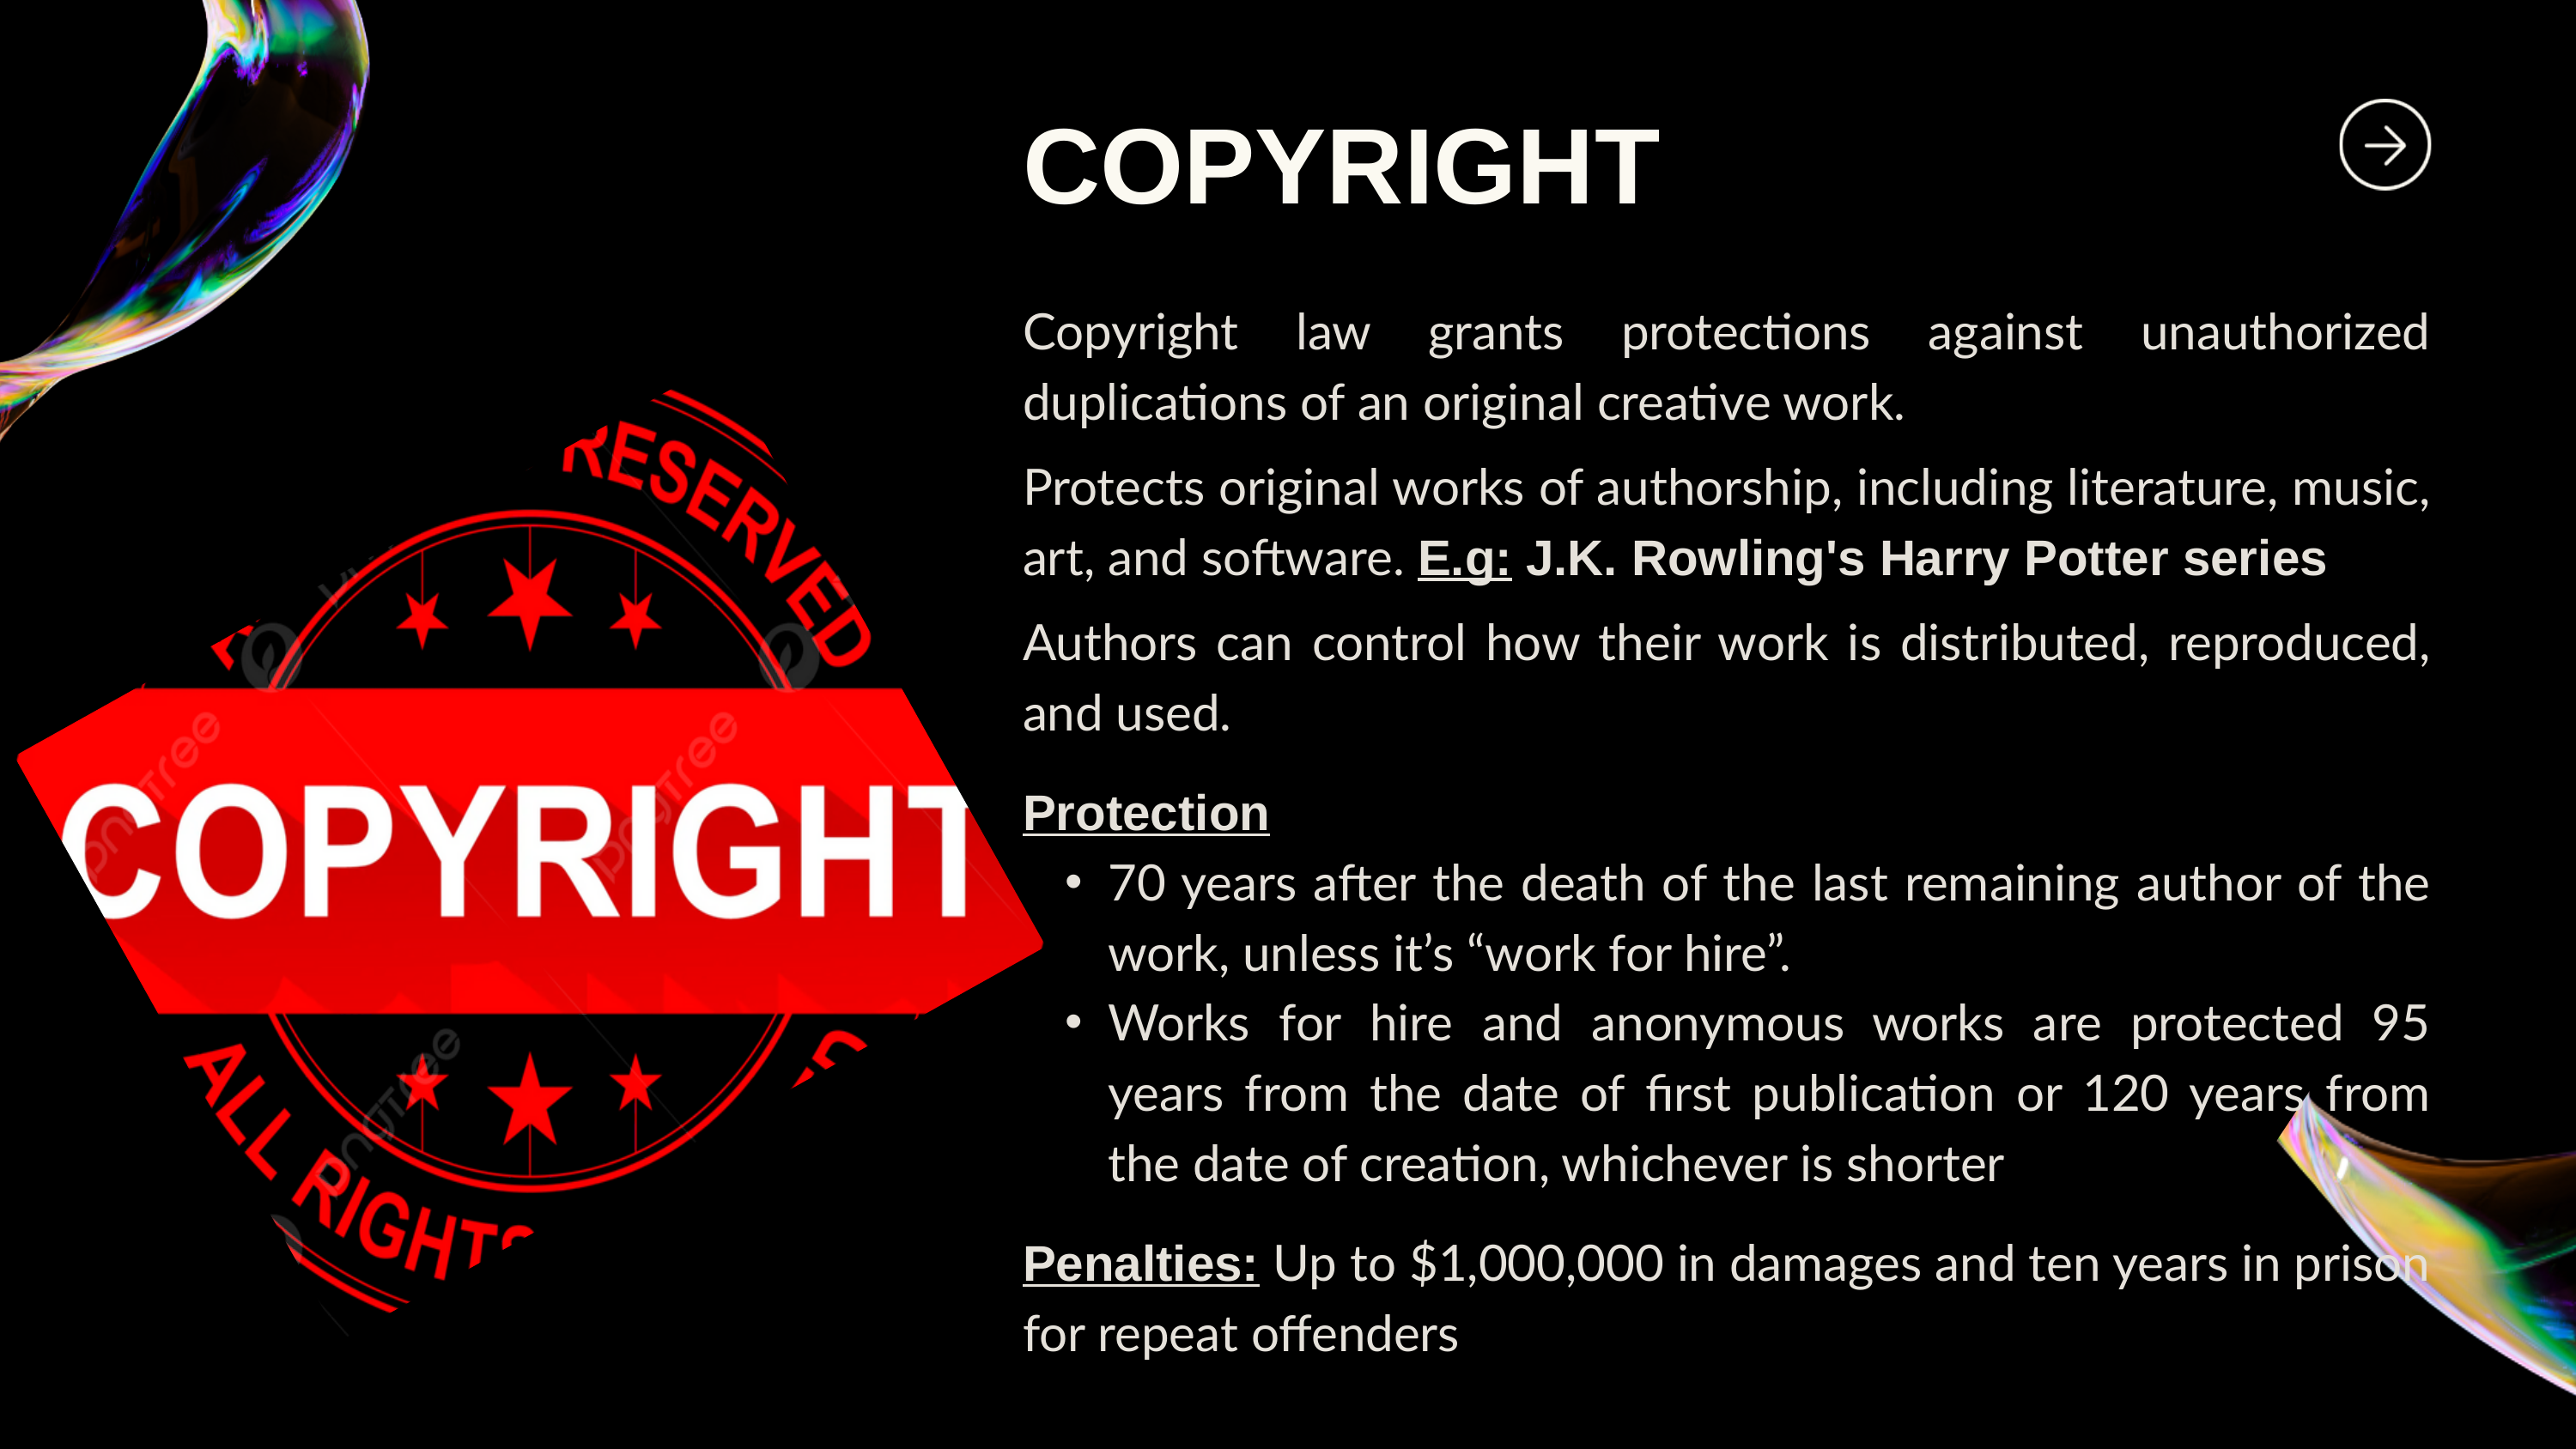

COPYRIGHT
Copyright law grants protections against unauthorized duplications of an original creative work.

Protects original works of authorship, including literature, music, art, and software. E.g: J.K. Rowling's Harry Potter series

Authors can control how their work is distributed, reproduced, and used.

Protection
70 years after the death of the last remaining author of the work, unless it’s “work for hire”.
Works for hire and anonymous works are protected 95 years from the date of first publication or 120 years from the date of creation, whichever is shorter

Penalties: Up to $1,000,000 in damages and ten years in prison for repeat offenders